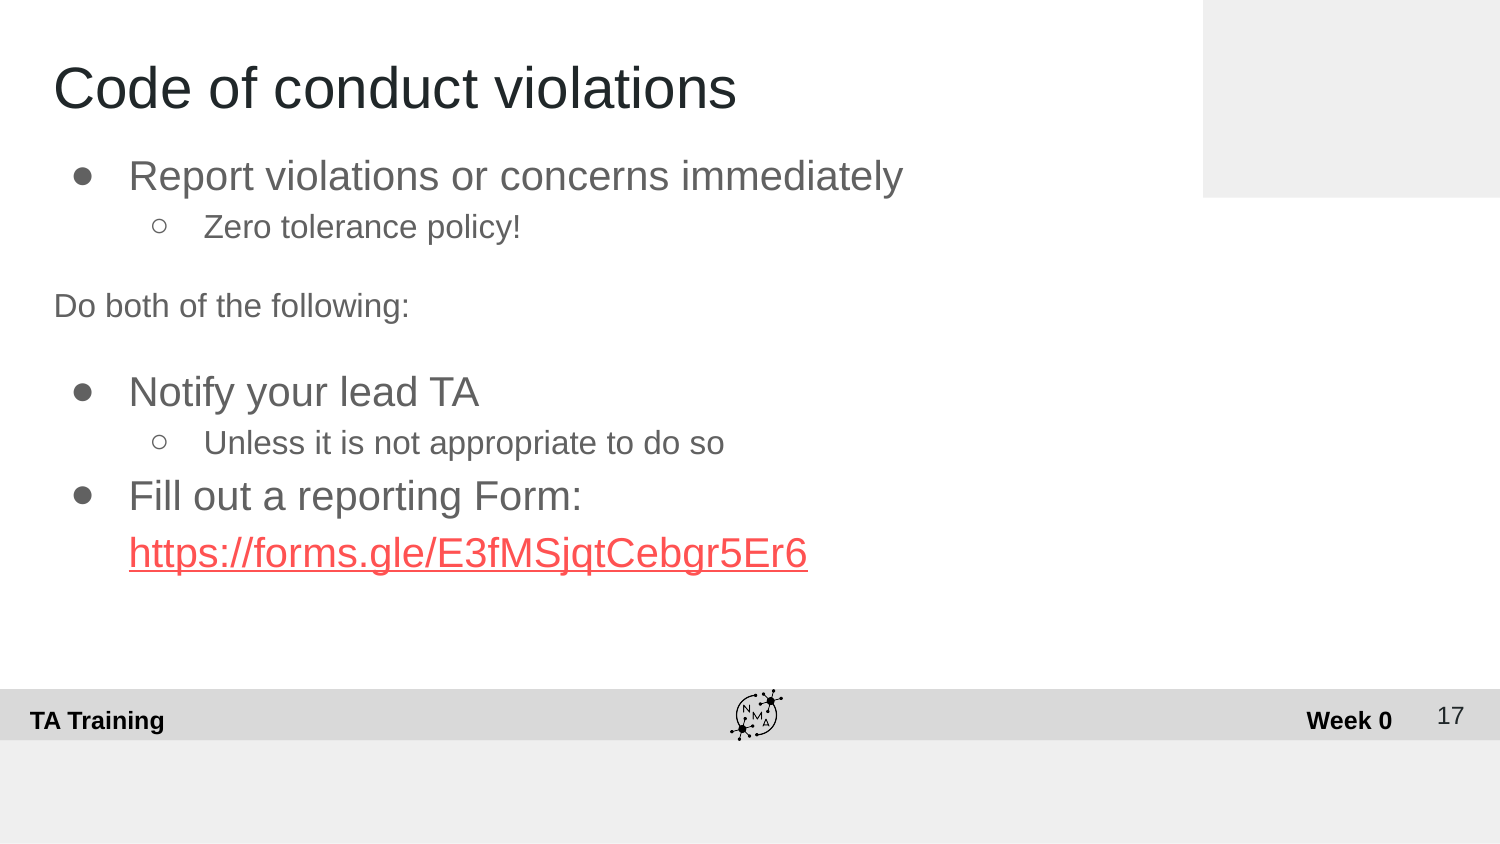

# Code of conduct violations
Report violations or concerns immediately
Zero tolerance policy!
Do both of the following:
Notify your lead TA
Unless it is not appropriate to do so
Fill out a reporting Form:
https://forms.gle/E3fMSjqtCebgr5Er6

17